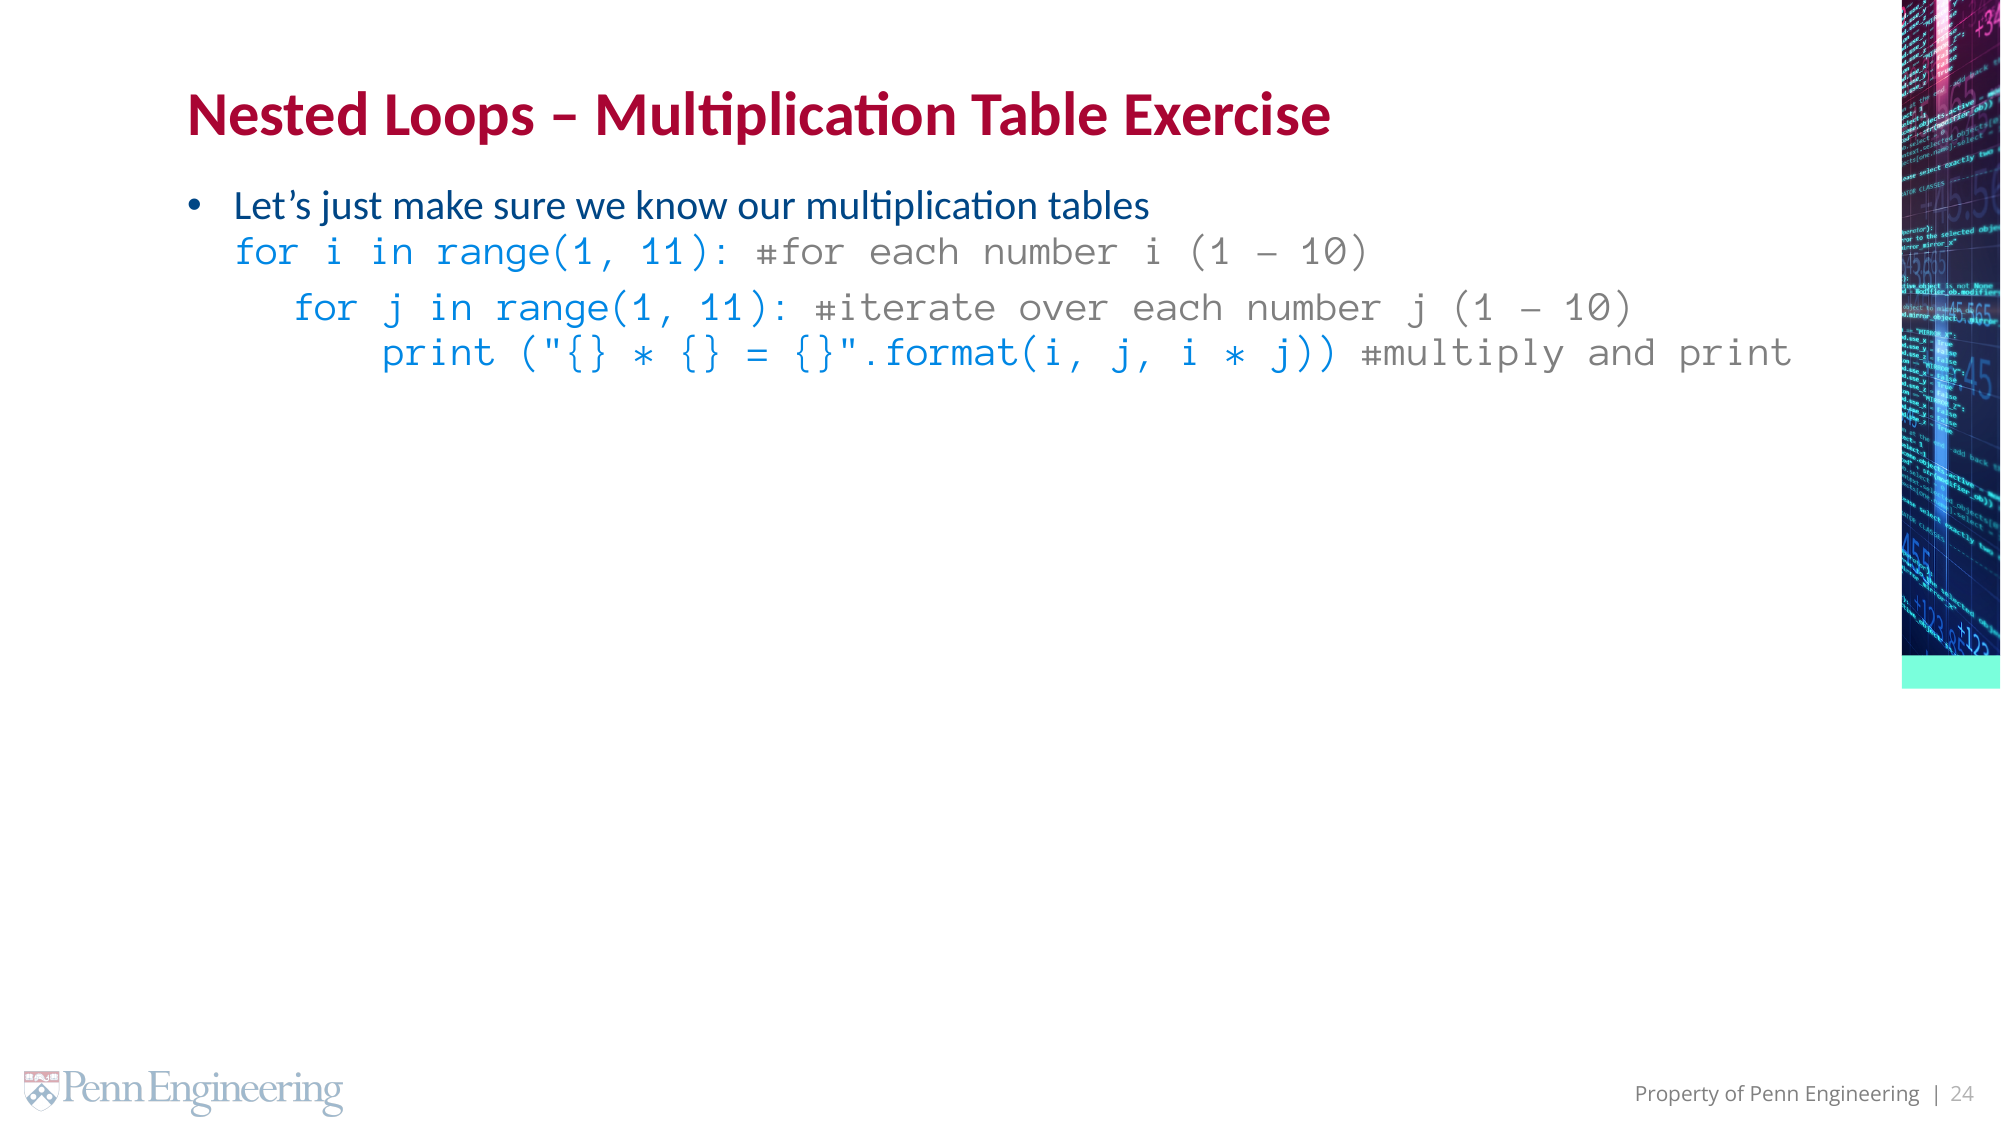

# Nested Loops – Multiplication Table Exercise
Let’s just make sure we know our multiplication tables
for i in range(1, 11): #for each number i (1 – 10)
   for j in range(1, 11): #iterate over each number j (1 – 10)
       print ("{} * {} = {}".format(i, j, i * j)) #multiply and print

24